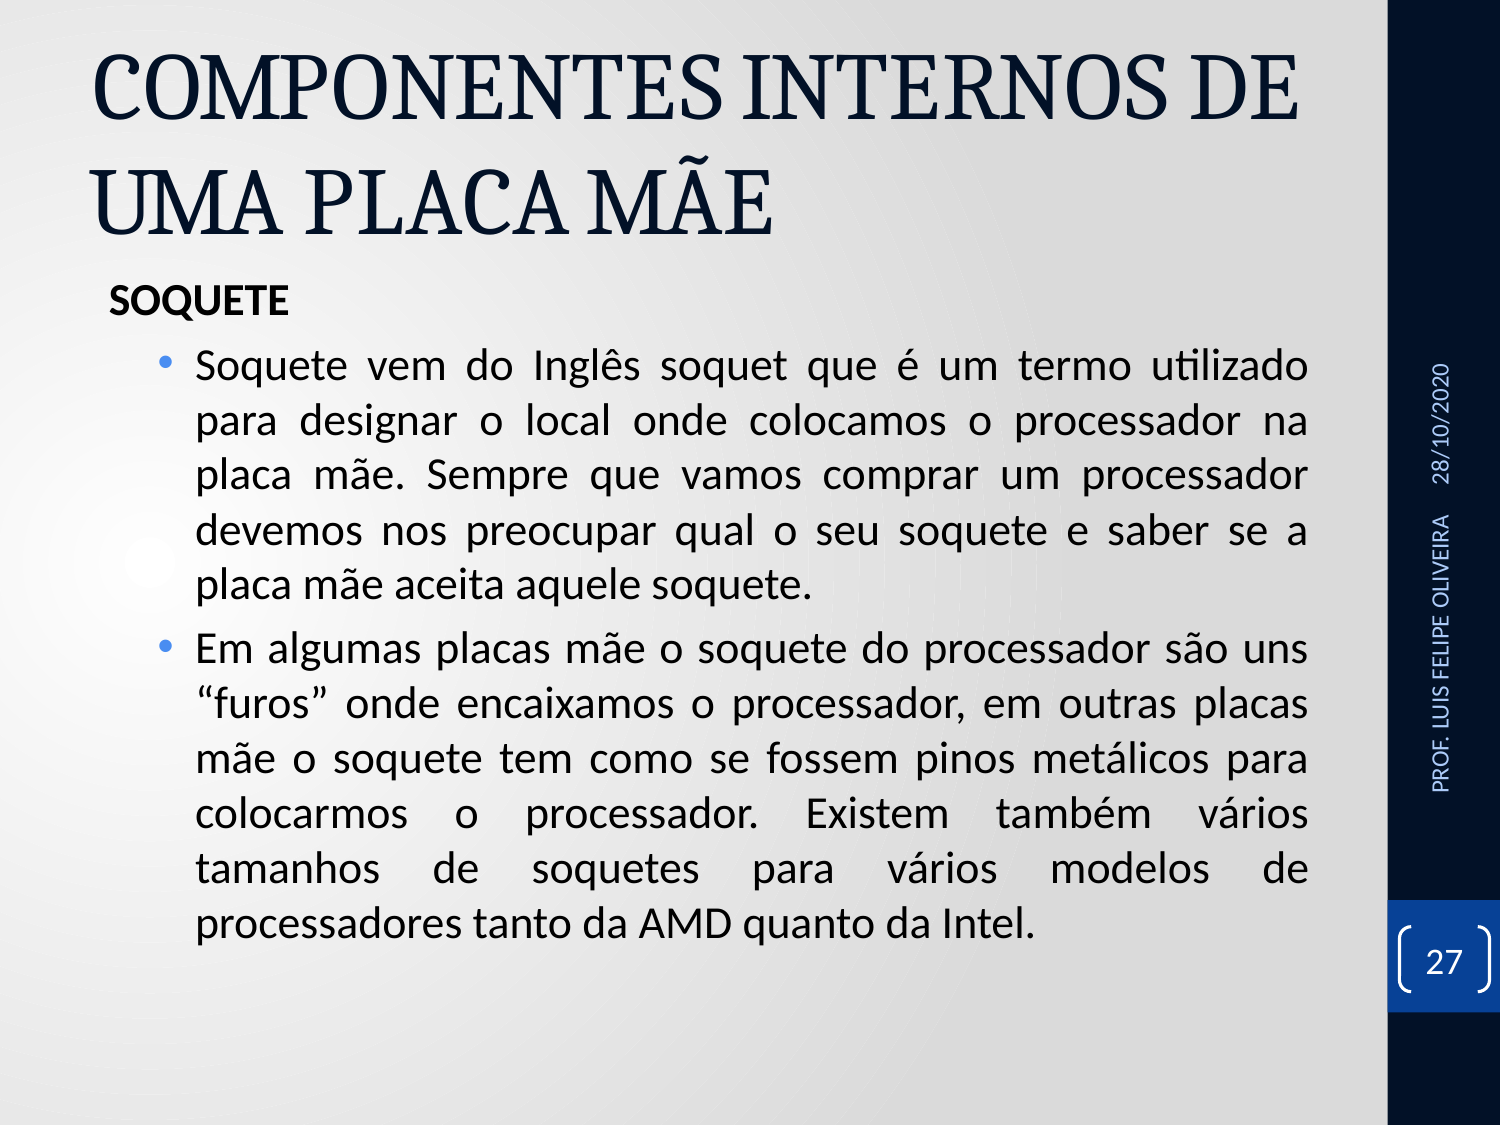

# COMPONENTES INTERNOS DE UMA PLACA MÃE
SOQUETE
Soquete vem do Inglês soquet que é um termo utilizado para designar o local onde colocamos o processador na placa mãe. Sempre que vamos comprar um processador devemos nos preocupar qual o seu soquete e saber se a placa mãe aceita aquele soquete.
Em algumas placas mãe o soquete do processador são uns “furos” onde encaixamos o processador, em outras placas mãe o soquete tem como se fossem pinos metálicos para colocarmos o processador. Existem também vários tamanhos de soquetes para vários modelos de processadores tanto da AMD quanto da Intel.
28/10/2020
PROF. LUIS FELIPE OLIVEIRA
27